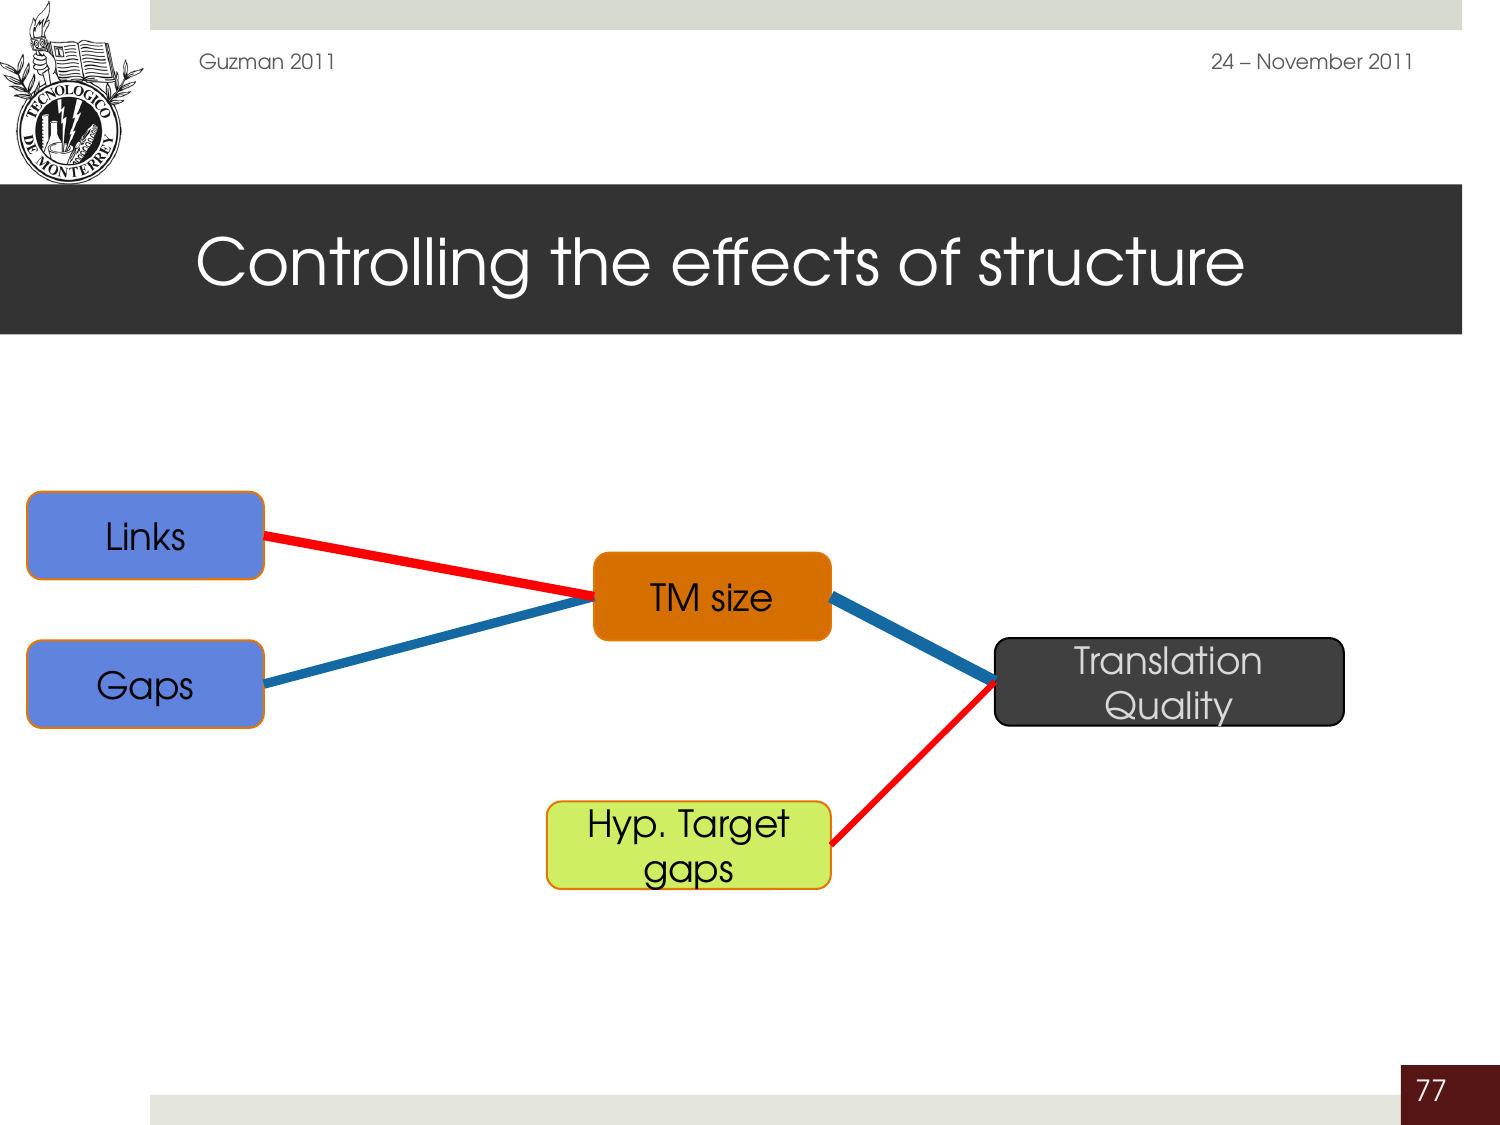

Guzman 2011
24 – November 2011
# Controlling the effects of structure
Links
TM size
Translation Quality
Gaps
Hyp. Target gaps